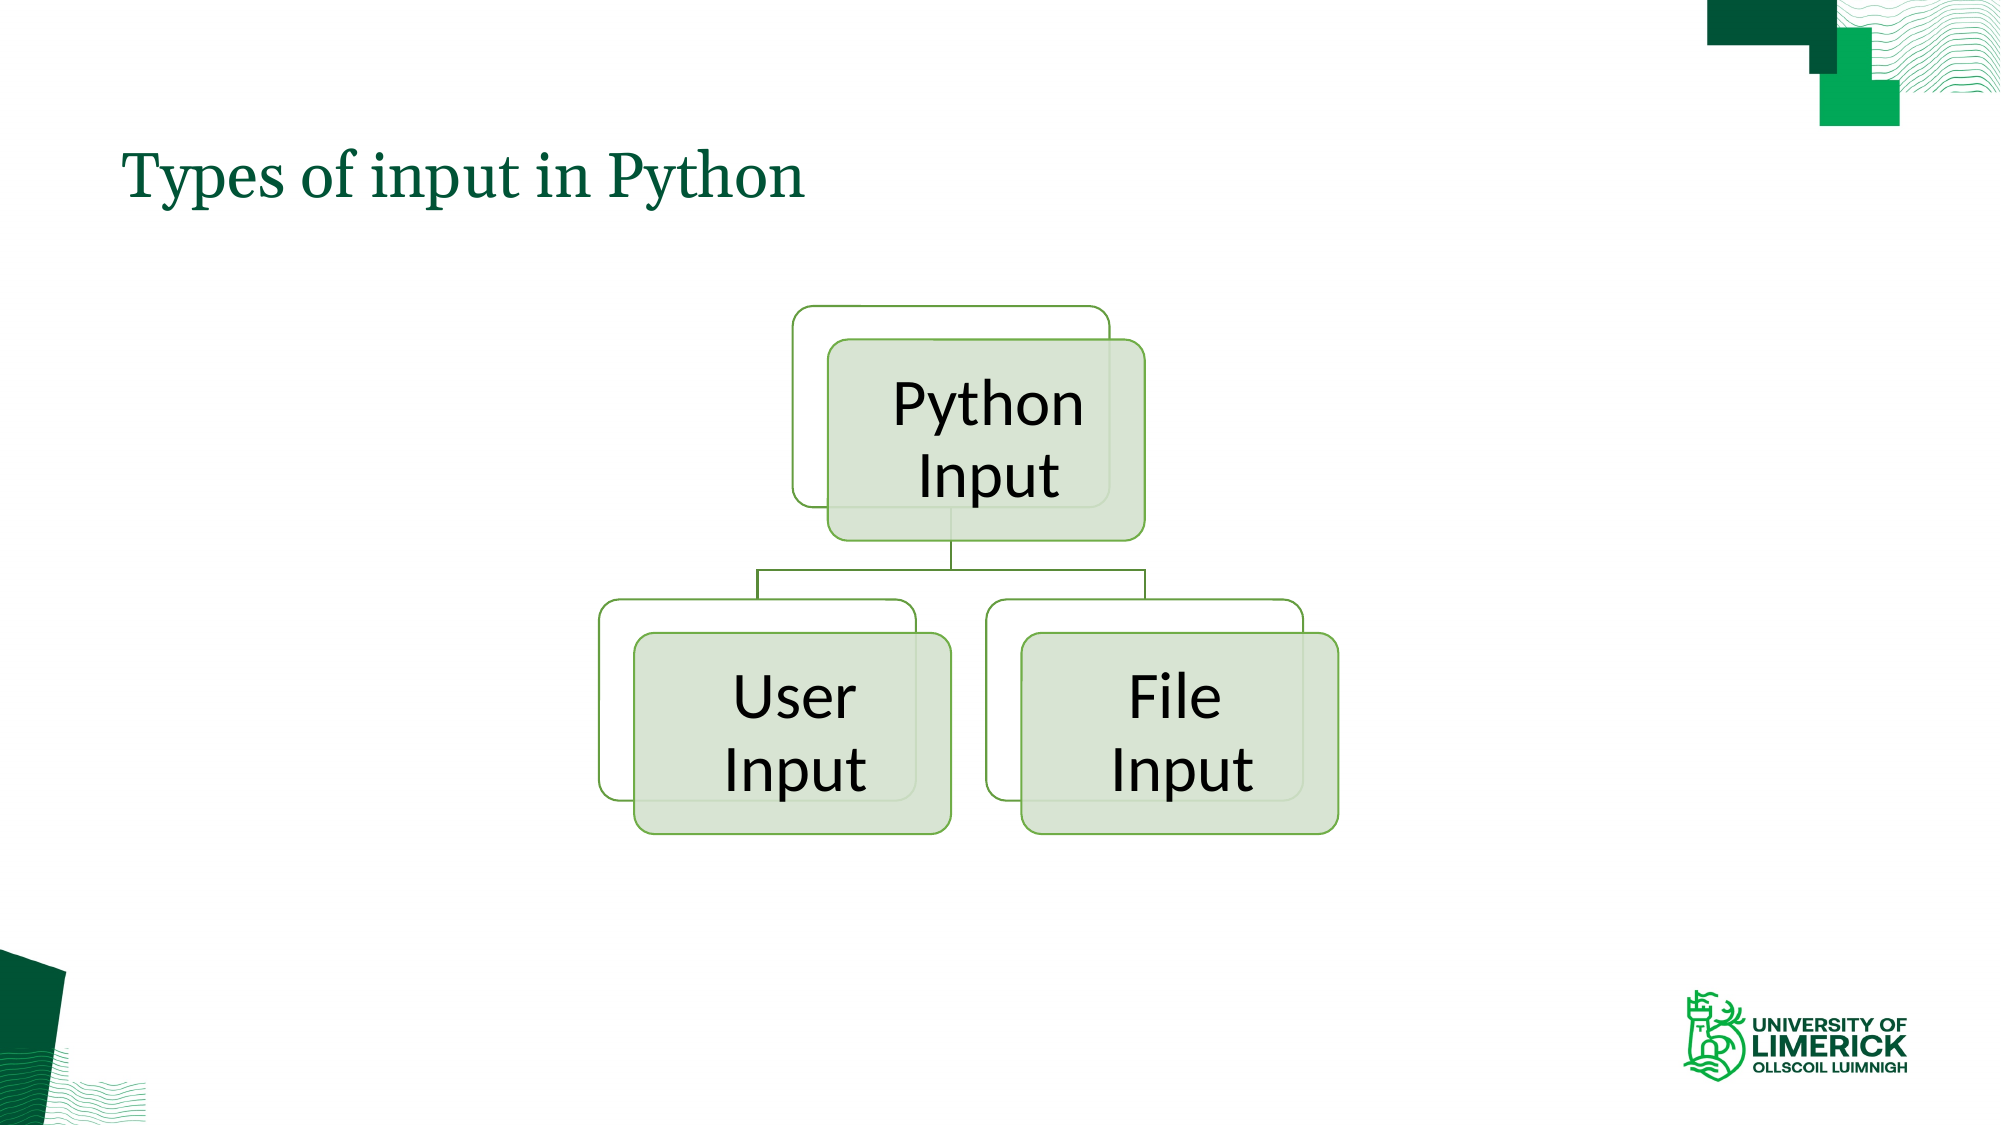

# Types of input in Python
Python Input
User Input
File  Input